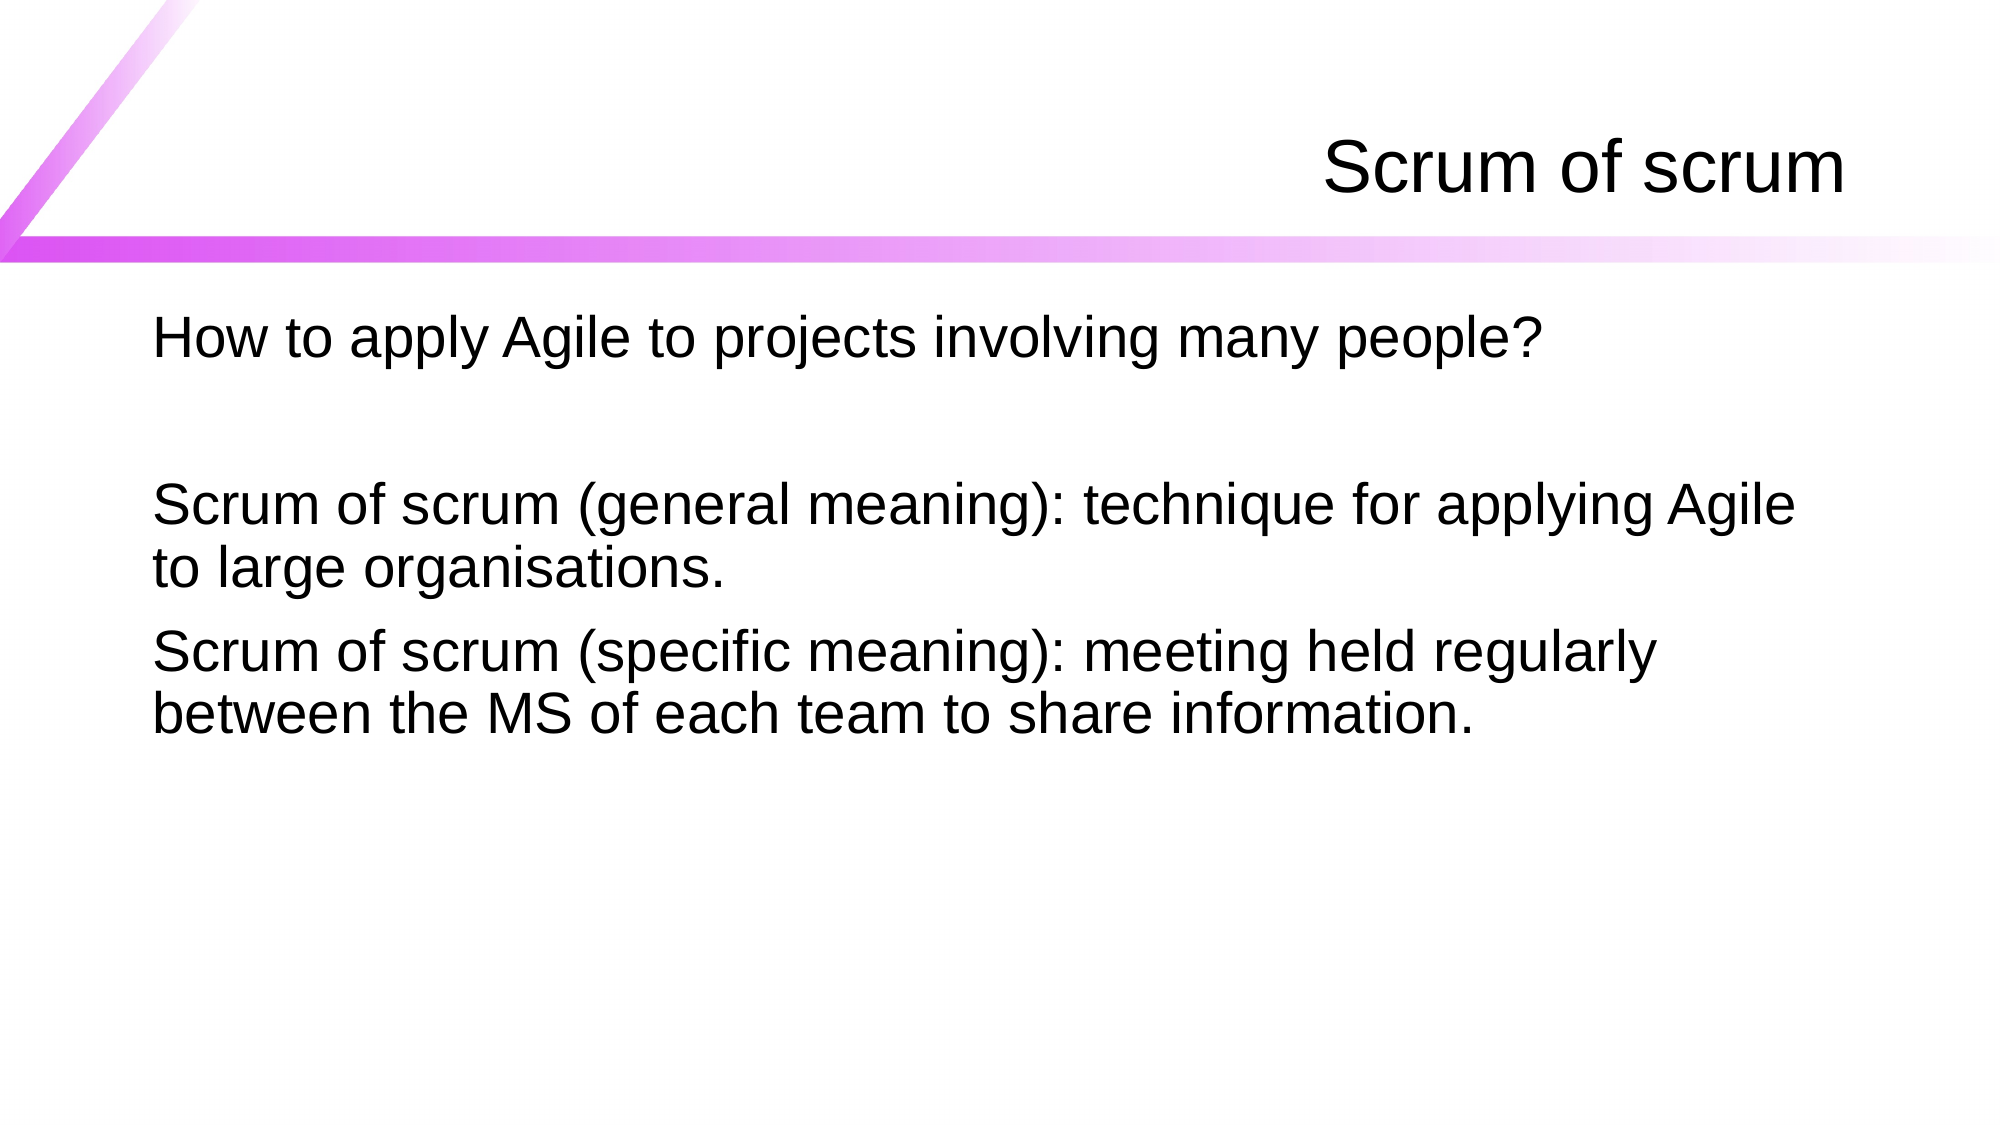

# Scrum of scrum
How to apply Agile to projects involving many people?

Scrum of scrum (general meaning): technique for applying Agile to large organisations.
Scrum of scrum (specific meaning): meeting held regularly between the MS of each team to share information.